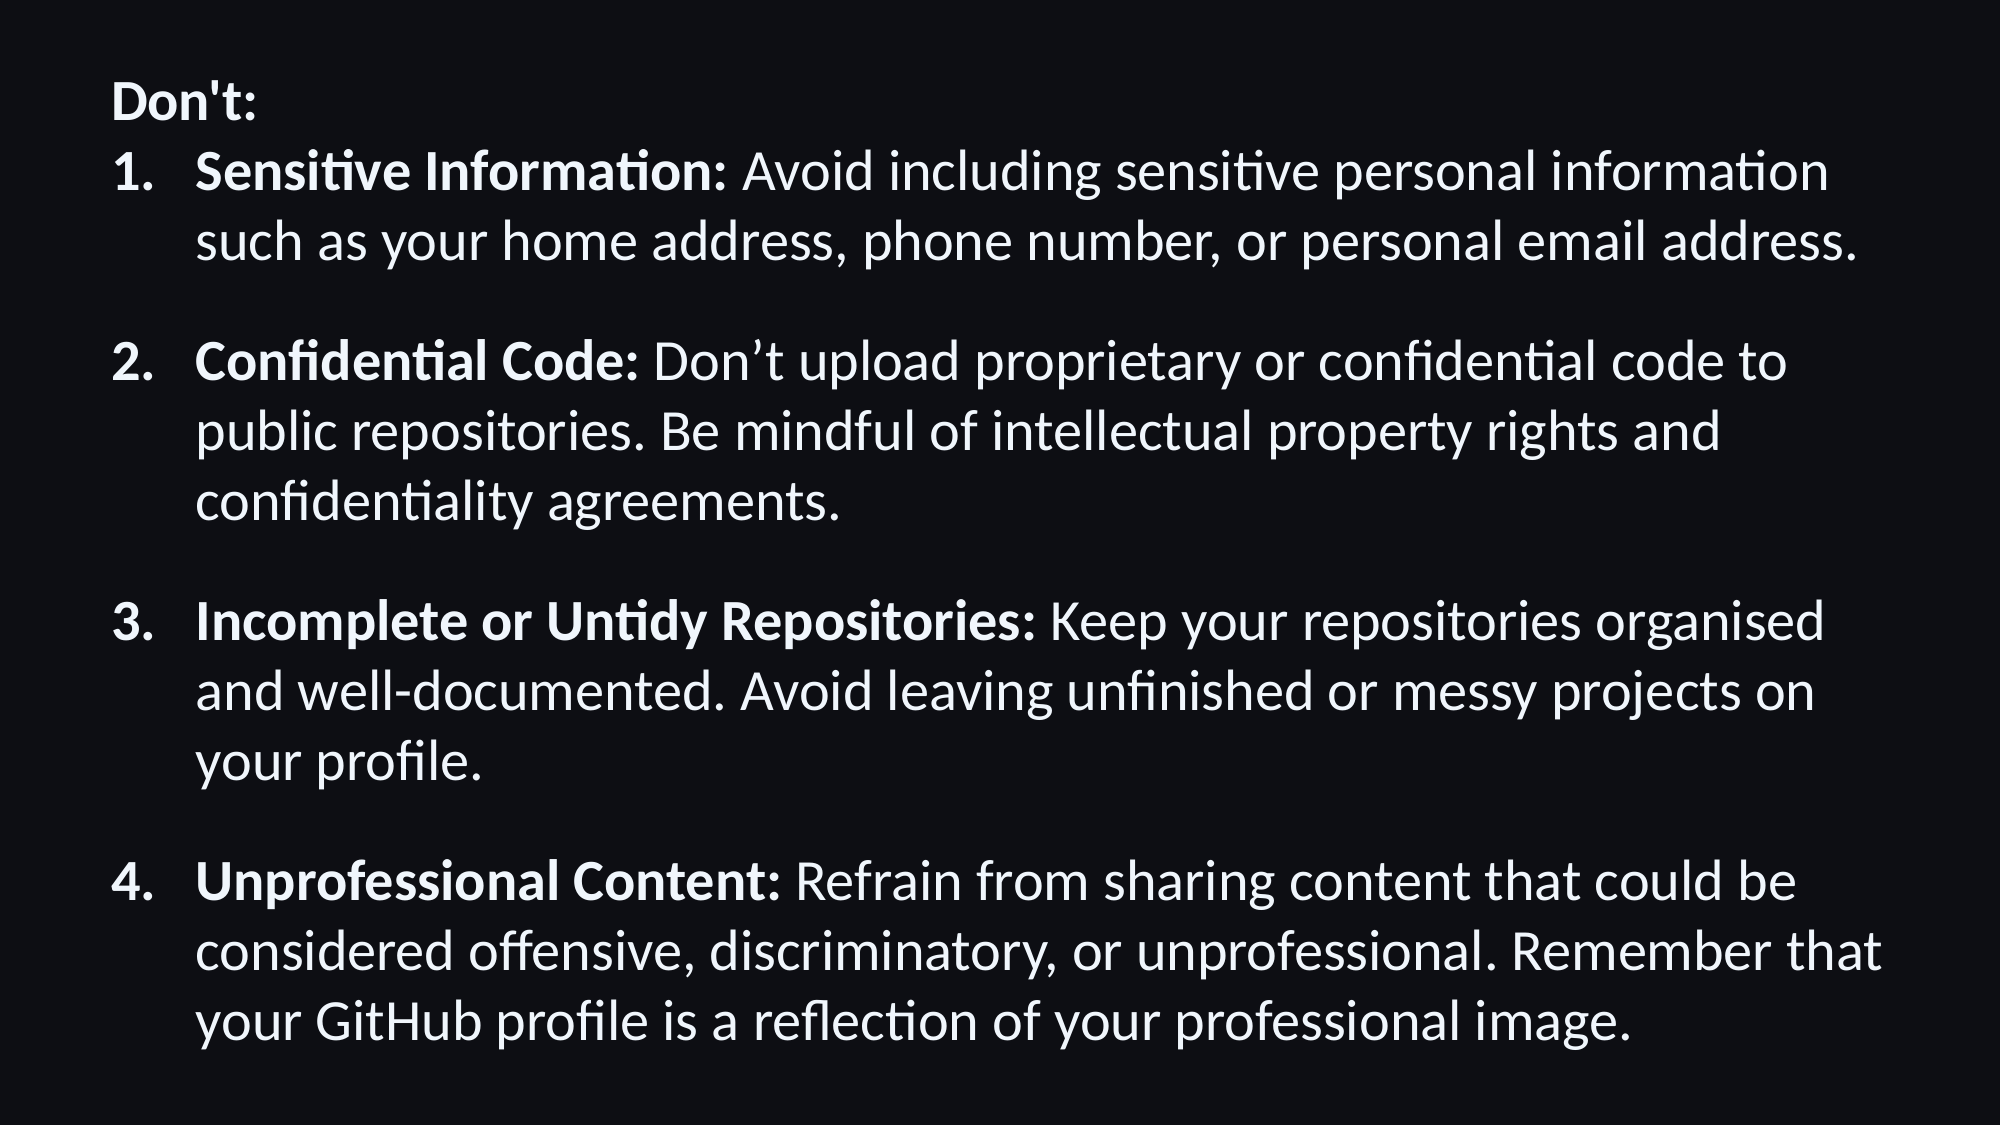

Don't:
Sensitive Information: Avoid including sensitive personal information such as your home address, phone number, or personal email address.
Confidential Code: Don’t upload proprietary or confidential code to public repositories. Be mindful of intellectual property rights and confidentiality agreements.
Incomplete or Untidy Repositories: Keep your repositories organised and well-documented. Avoid leaving unfinished or messy projects on your profile.
Unprofessional Content: Refrain from sharing content that could be considered offensive, discriminatory, or unprofessional. Remember that your GitHub profile is a reflection of your professional image.